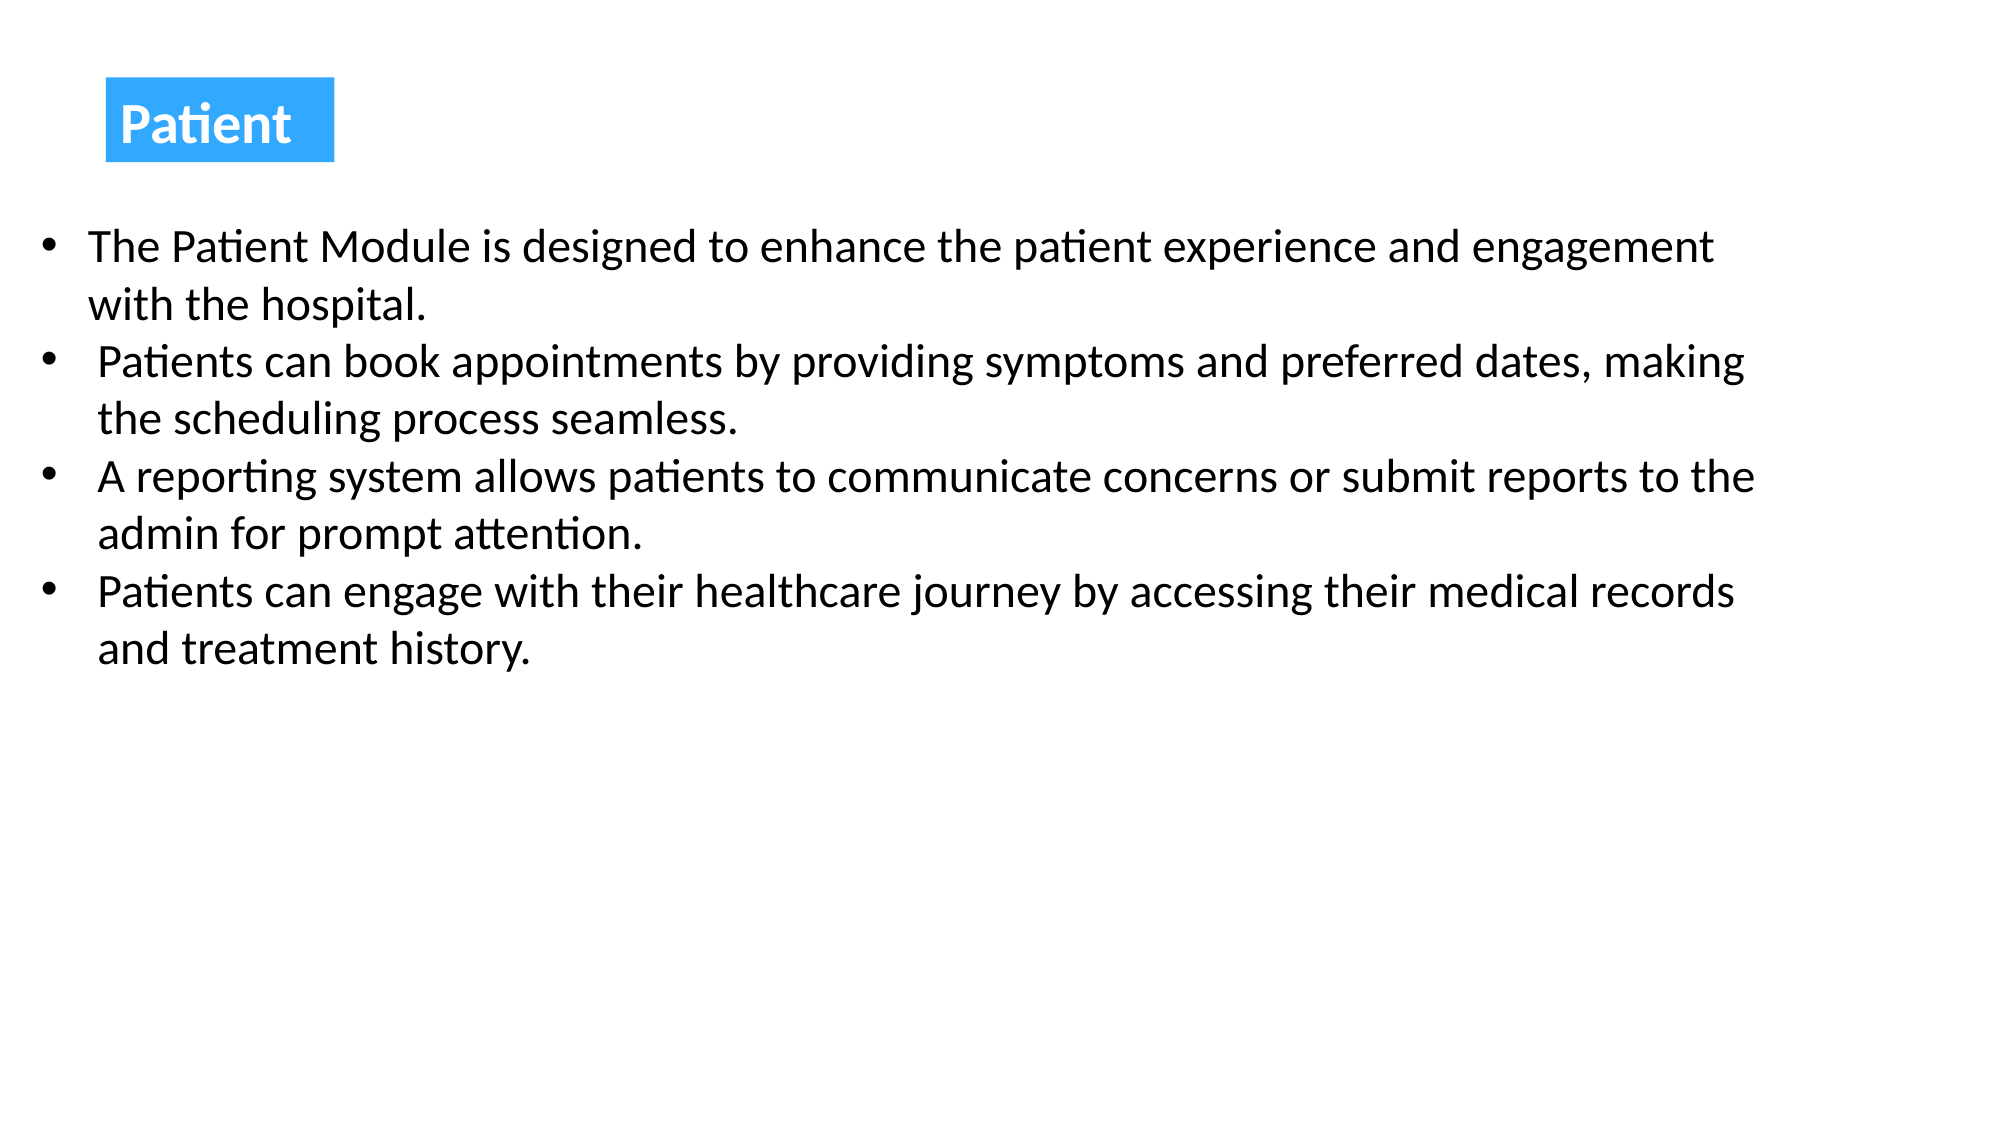

Patient
The Patient Module is designed to enhance the patient experience and engagement with the hospital.
Patients can book appointments by providing symptoms and preferred dates, making the scheduling process seamless.
A reporting system allows patients to communicate concerns or submit reports to the admin for prompt attention.
Patients can engage with their healthcare journey by accessing their medical records and treatment history.